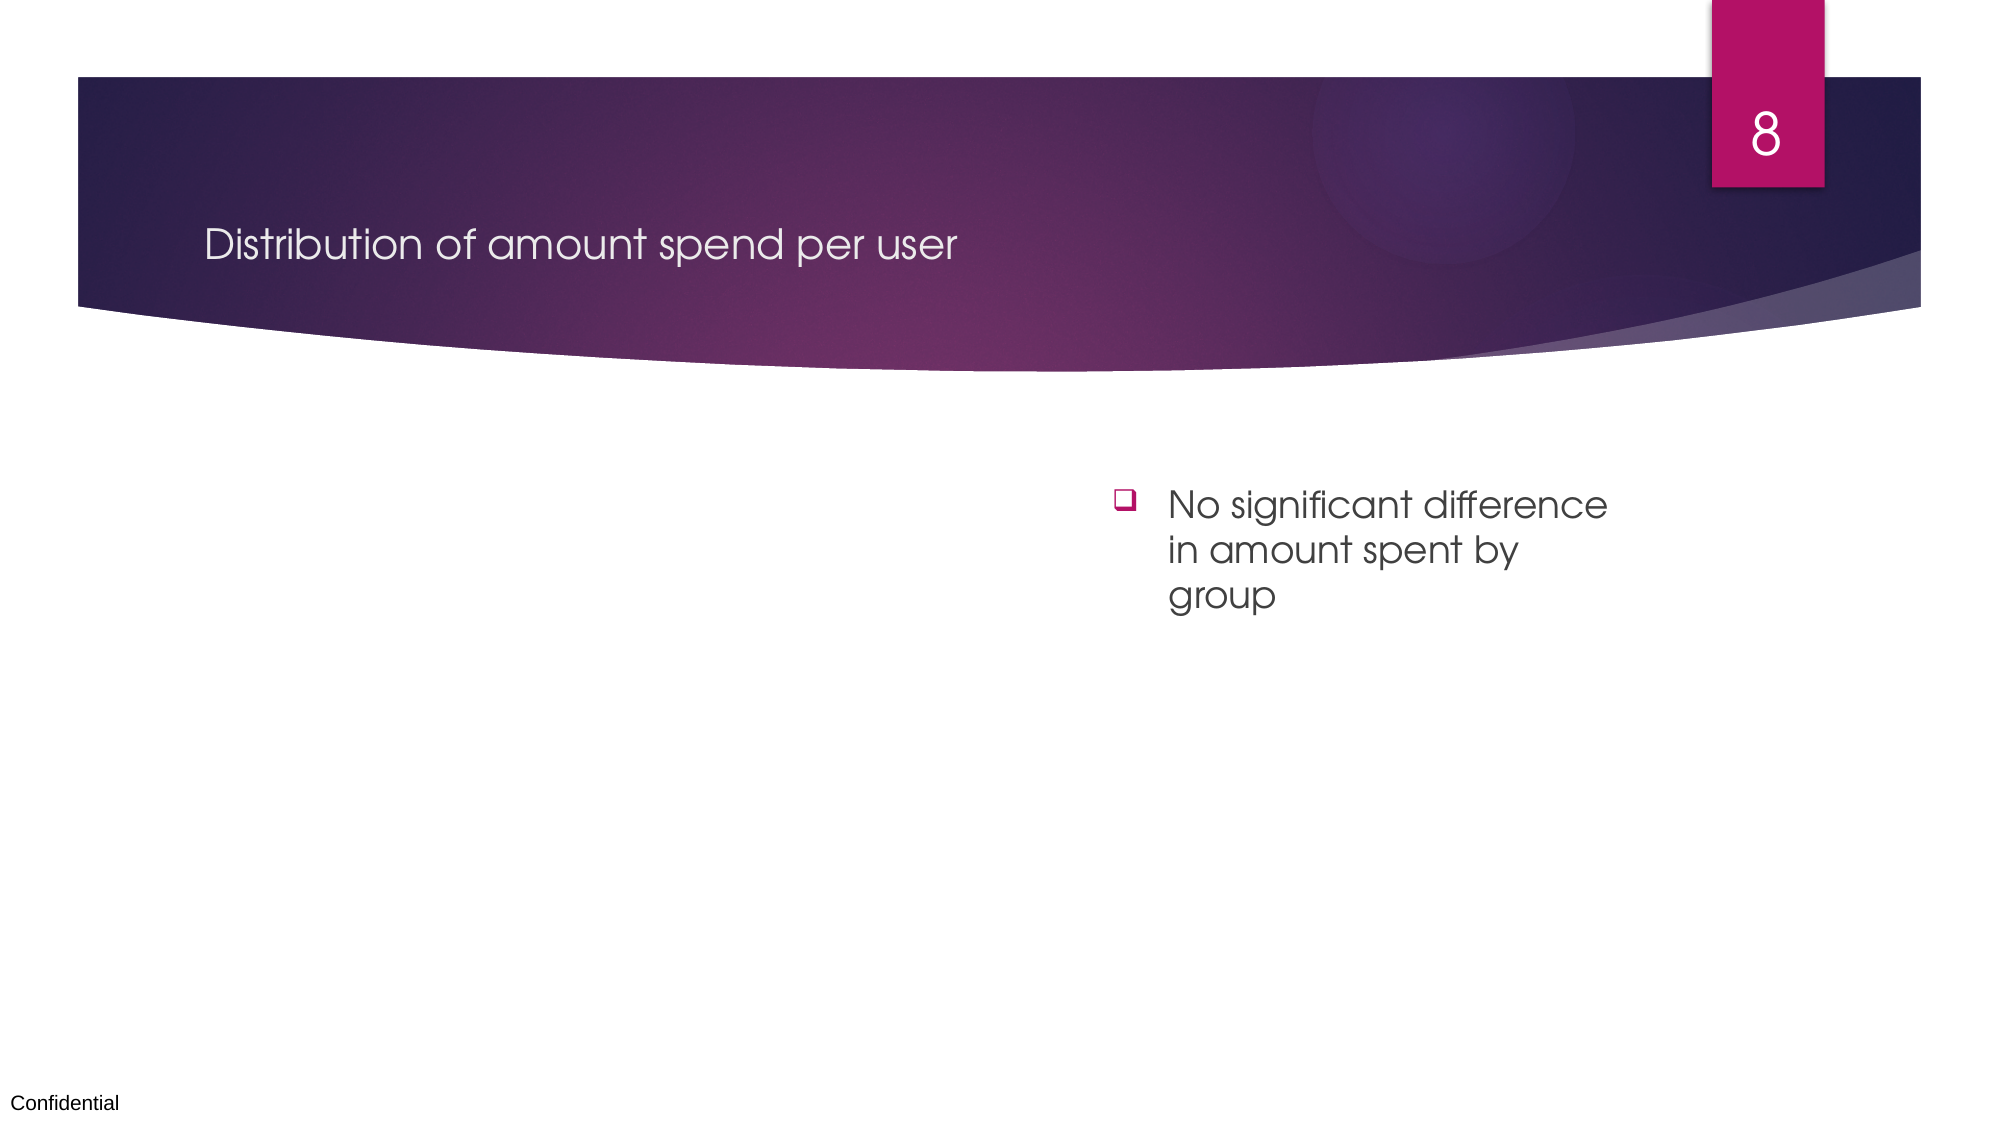

8
# Distribution of amount spend per user
No significant difference in amount spent by group